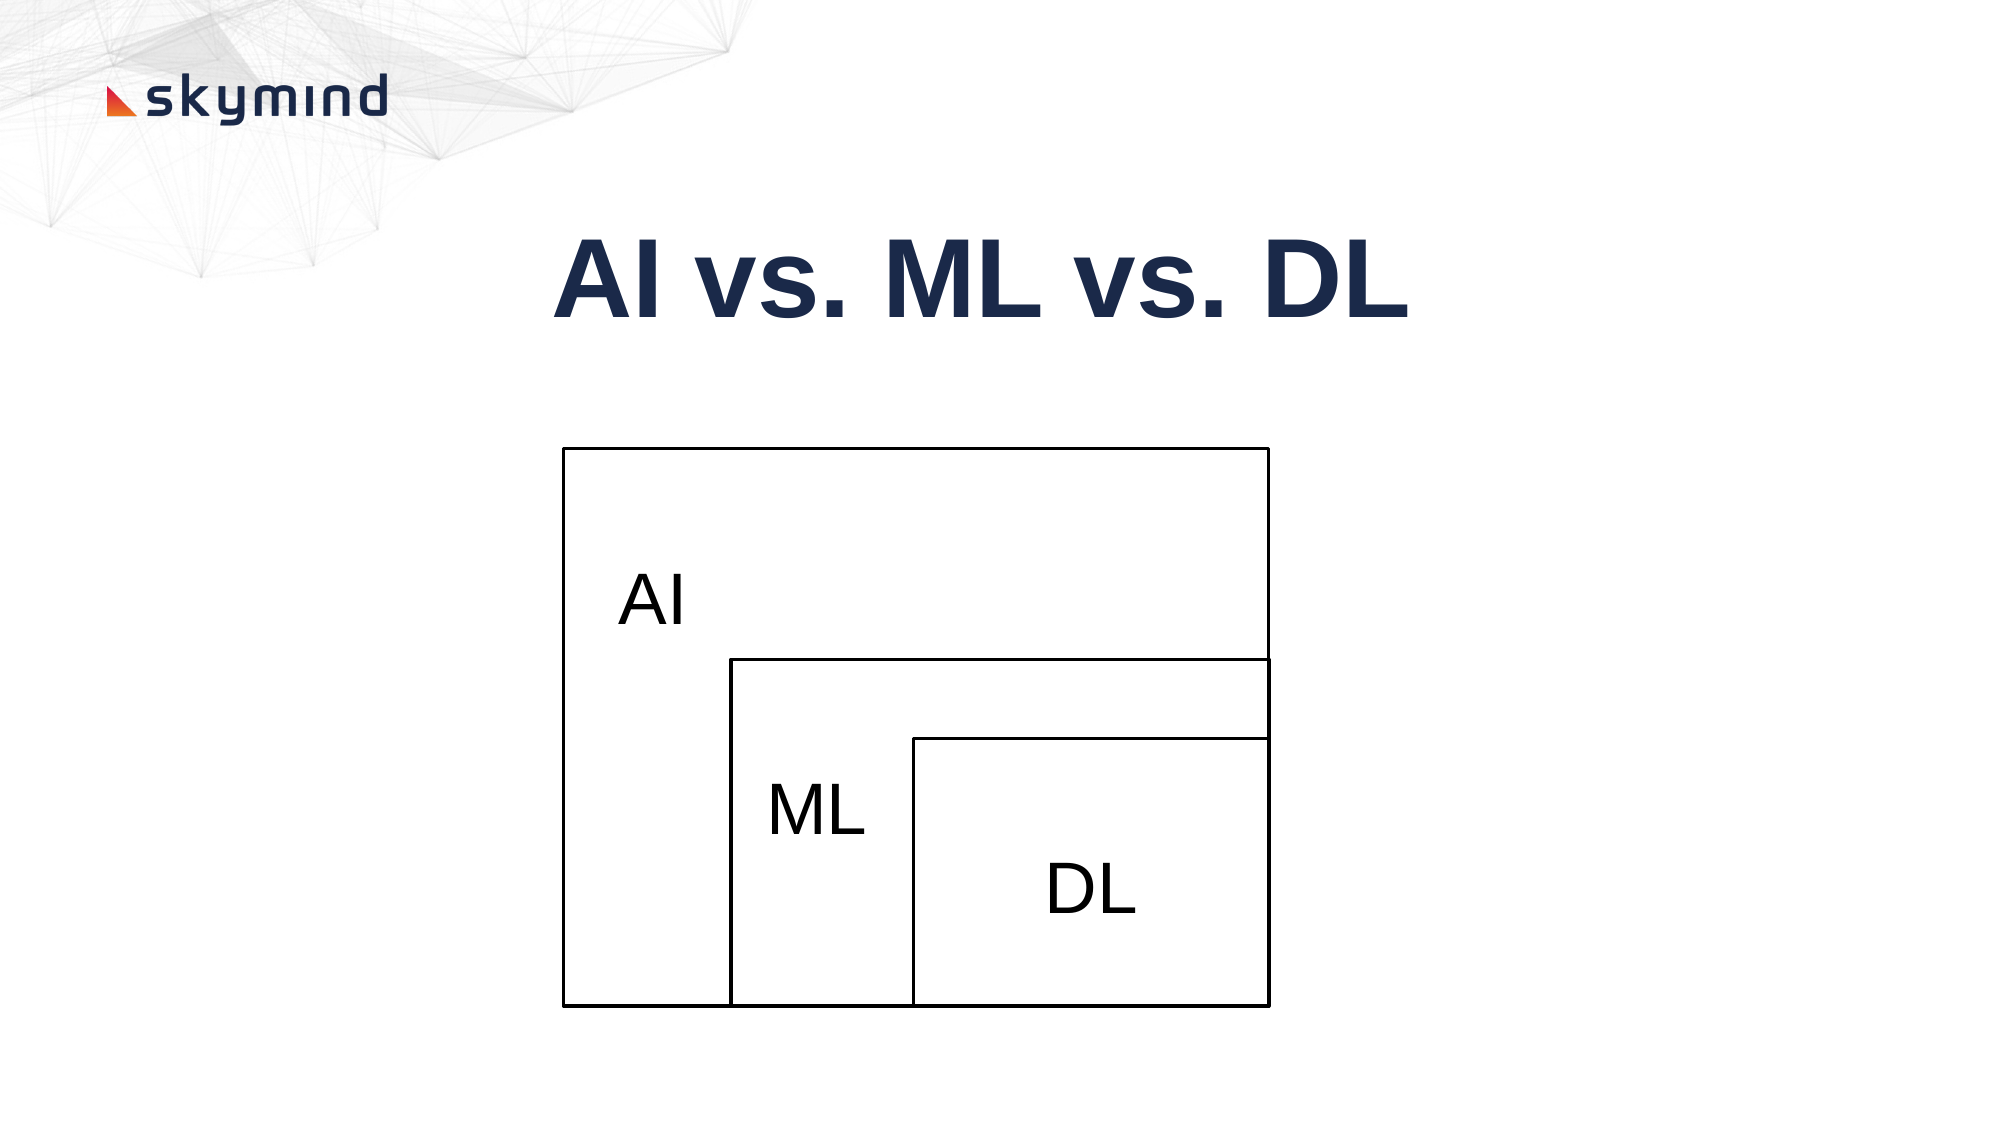

AI vs. ML vs. DL

  AI

 ML

DL